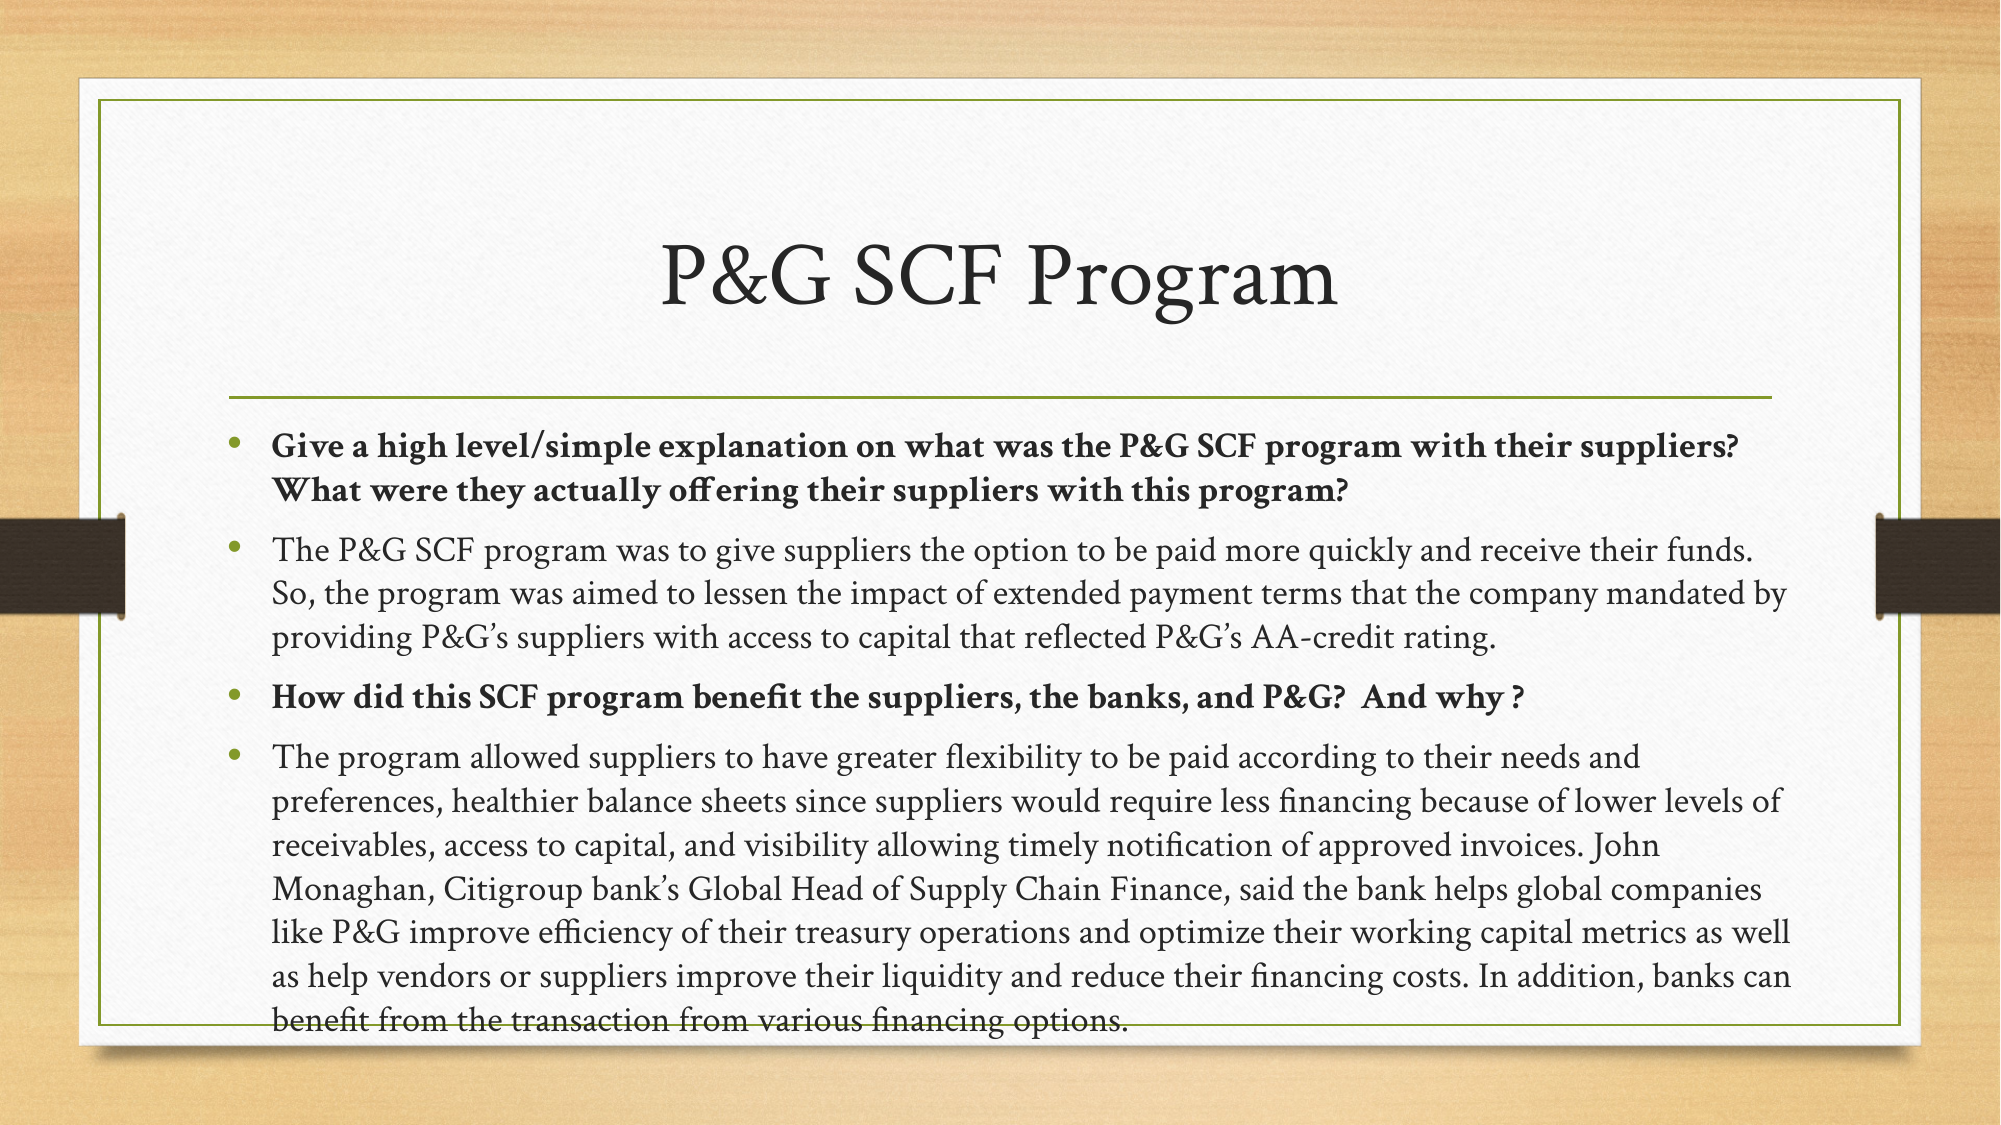

# P&G SCF Program
Give a high level/simple explanation on what was the P&G SCF program with their suppliers?  What were they actually offering their suppliers with this program?
The P&G SCF program was to give suppliers the option to be paid more quickly and receive their funds. So, the program was aimed to lessen the impact of extended payment terms that the company mandated by providing P&G’s suppliers with access to capital that reflected P&G’s AA-credit rating.
How did this SCF program benefit the suppliers, the banks, and P&G?  And why ?
The program allowed suppliers to have greater flexibility to be paid according to their needs and preferences, healthier balance sheets since suppliers would require less financing because of lower levels of receivables, access to capital, and visibility allowing timely notification of approved invoices. John Monaghan, Citigroup bank’s Global Head of Supply Chain Finance, said the bank helps global companies like P&G improve efficiency of their treasury operations and optimize their working capital metrics as well as help vendors or suppliers improve their liquidity and reduce their financing costs. In addition, banks can benefit from the transaction from various financing options.